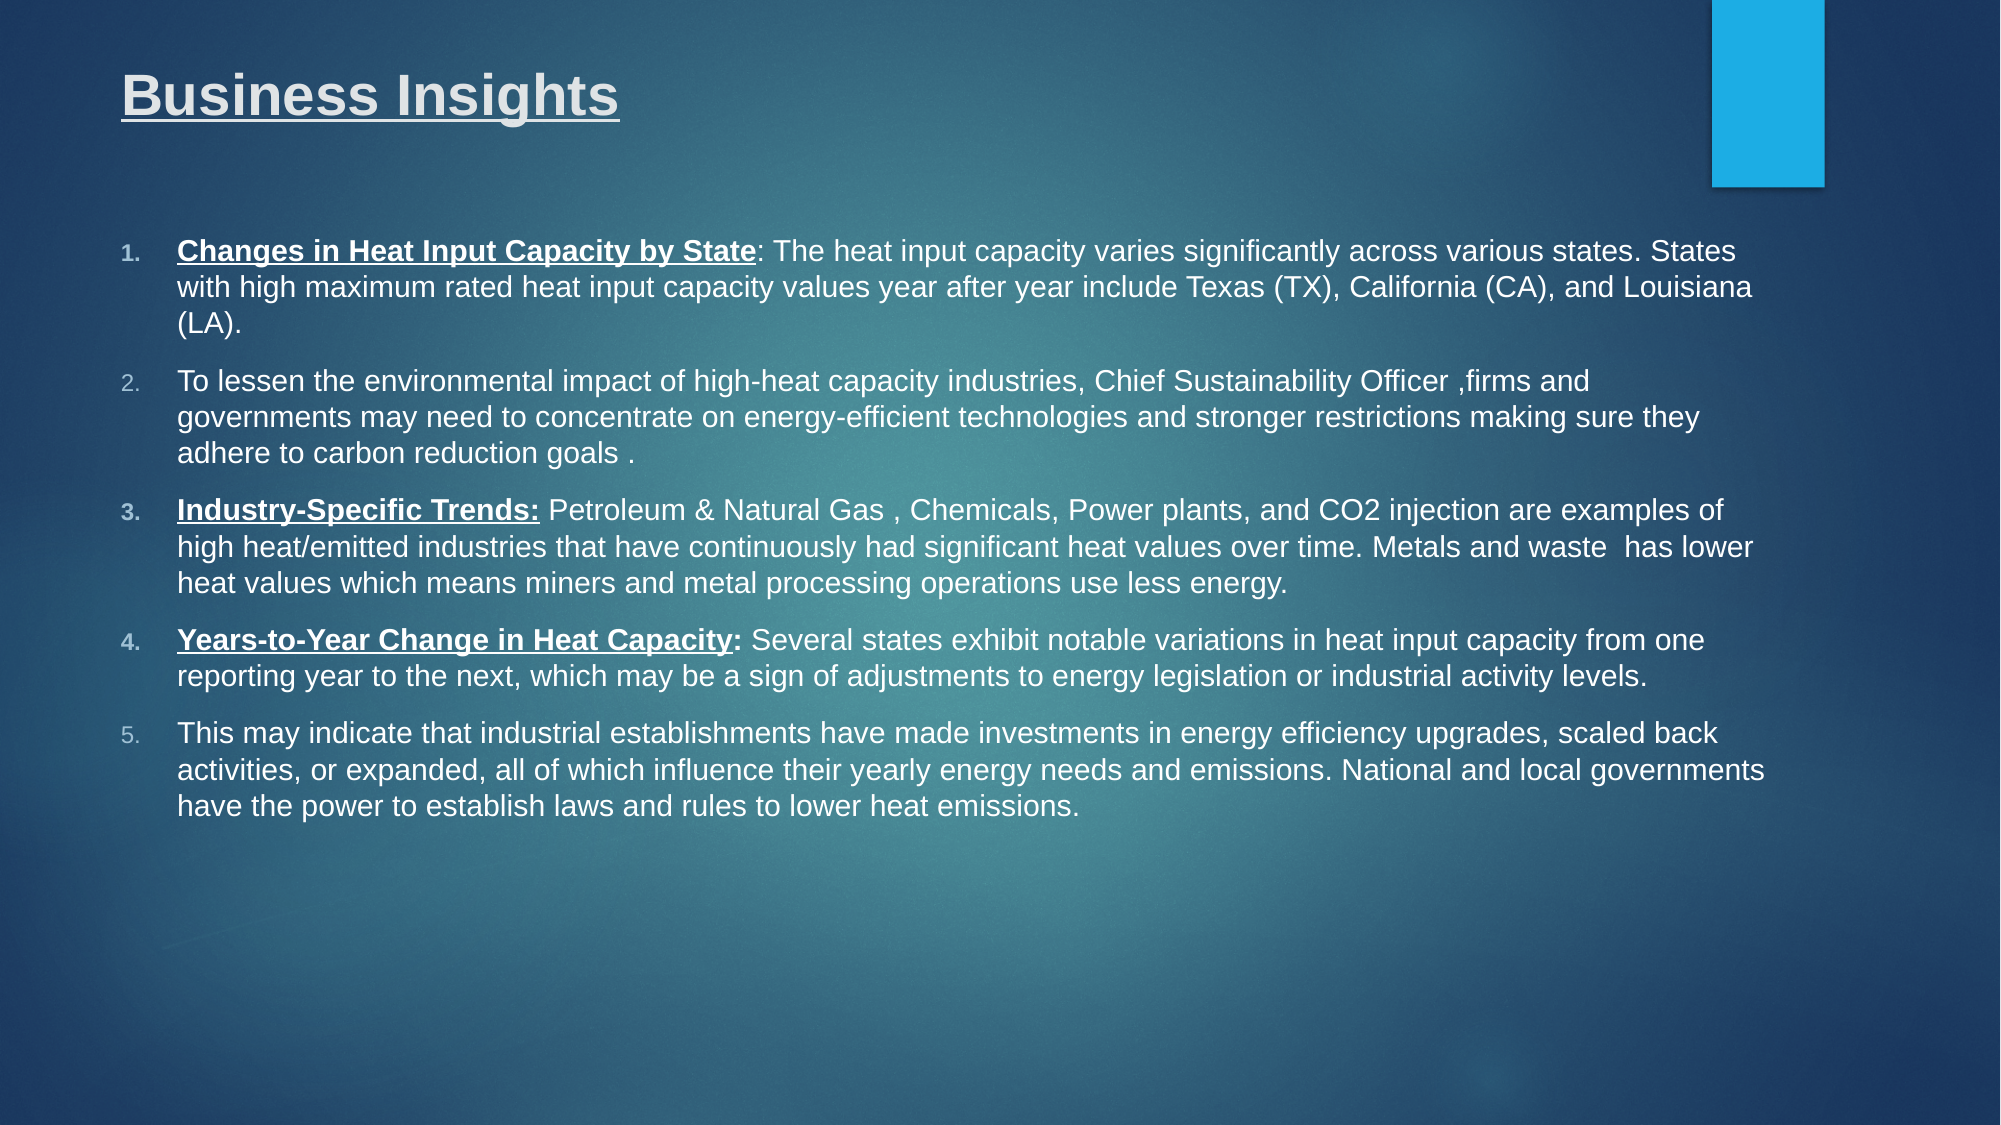

# Business Insights

Changes in Heat Input Capacity by State: The heat input capacity varies significantly across various states. States with high maximum rated heat input capacity values year after year include Texas (TX), California (CA), and Louisiana (LA).
To lessen the environmental impact of high-heat capacity industries, Chief Sustainability Officer ,firms and governments may need to concentrate on energy-efficient technologies and stronger restrictions making sure they adhere to carbon reduction goals .
Industry-Specific Trends: Petroleum & Natural Gas , Chemicals, Power plants, and CO2 injection are examples of high heat/emitted industries that have continuously had significant heat values over time. Metals and waste  has lower heat values which means miners and metal processing operations use less energy.
Years-to-Year Change in Heat Capacity: Several states exhibit notable variations in heat input capacity from one reporting year to the next, which may be a sign of adjustments to energy legislation or industrial activity levels.
This may indicate that industrial establishments have made investments in energy efficiency upgrades, scaled back activities, or expanded, all of which influence their yearly energy needs and emissions. National and local governments have the power to establish laws and rules to lower heat emissions.